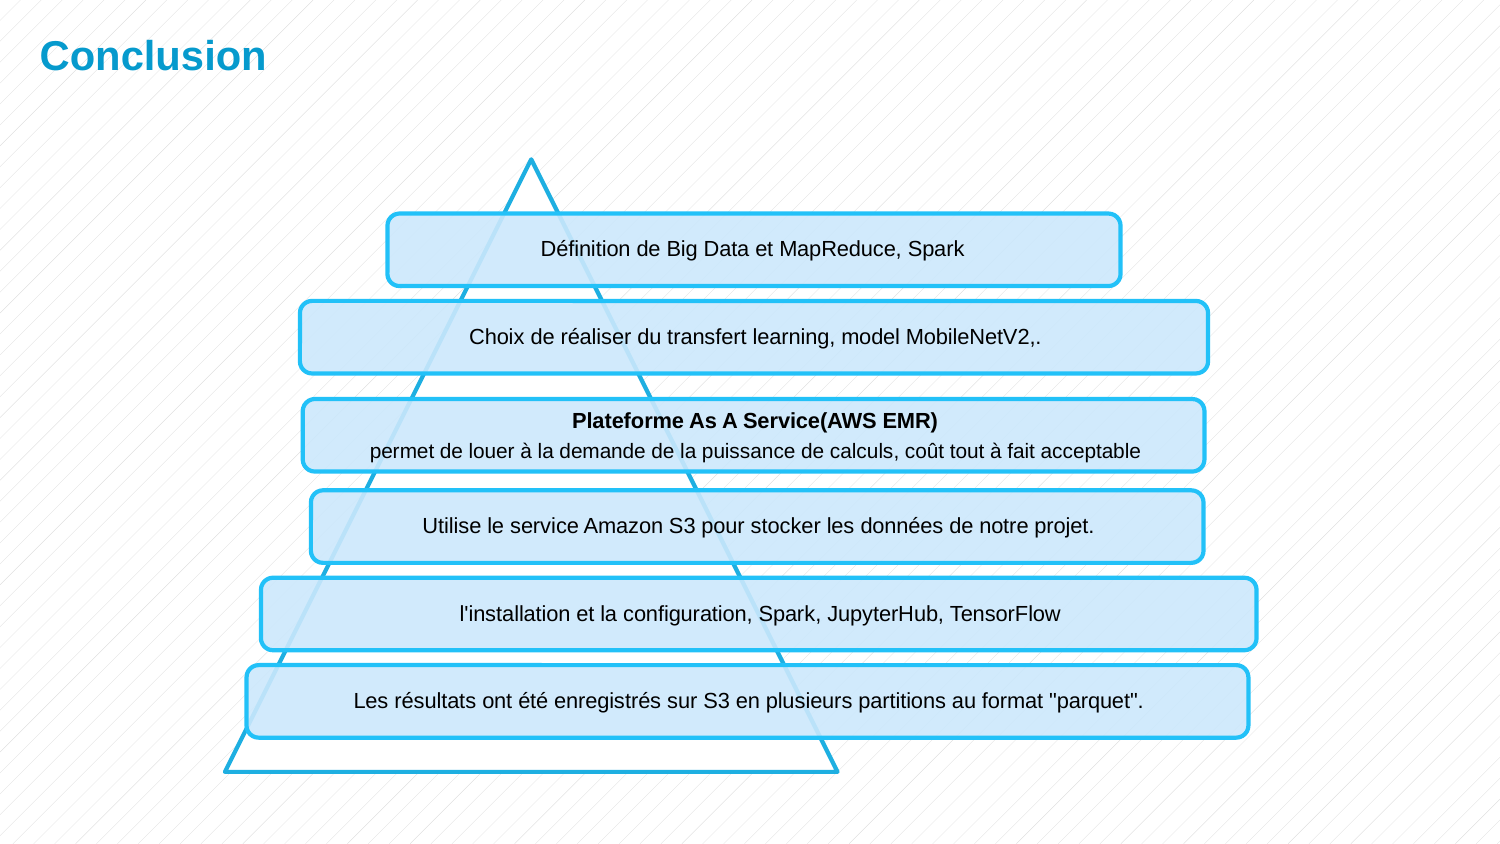

Conclusion
Définition de Big Data et MapReduce, Spark
Choix de réaliser du transfert learning, model MobileNetV2,.

Plateforme As A Service(AWS EMR)
permet de louer à la demande de la puissance de calculs, coût tout à fait acceptable

Les résultats ont été enregistrés sur S3 en plusieurs partitions au format "parquet".
Utilise le service Amazon S3 pour stocker les données de notre projet.
l'installation et la configuration, Spark, JupyterHub, TensorFlow